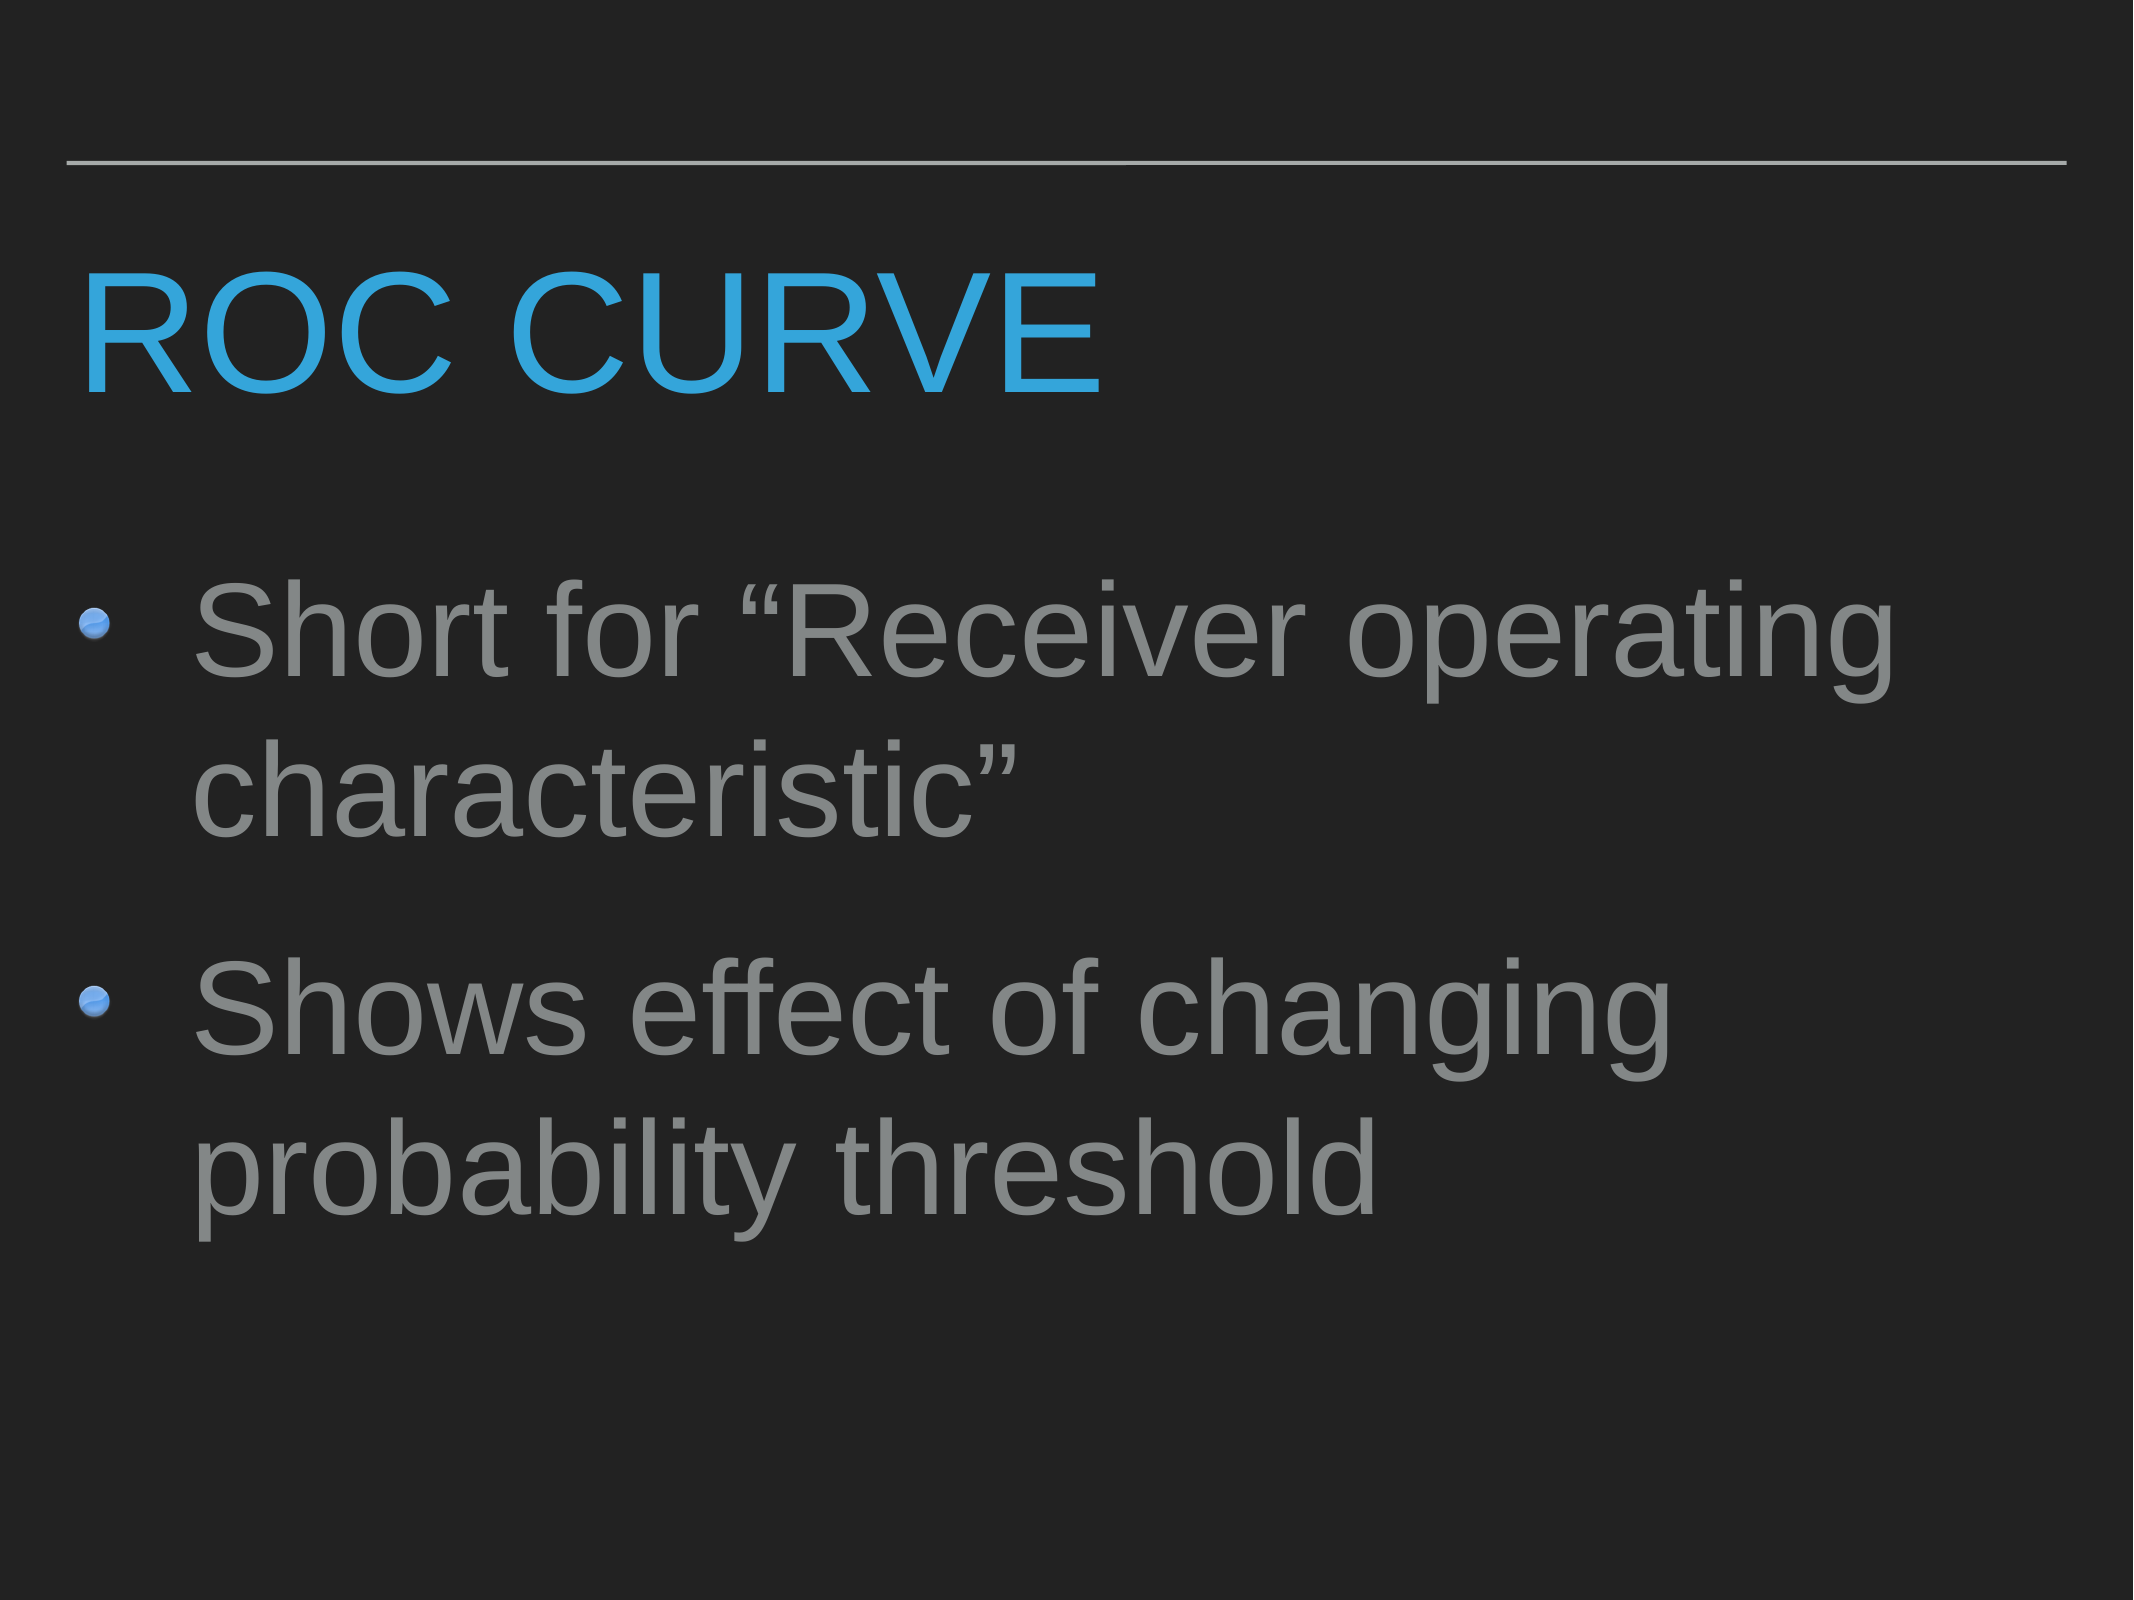

# ROC Curve

Short for “Receiver operating characteristic”
Shows effect of changing probability threshold